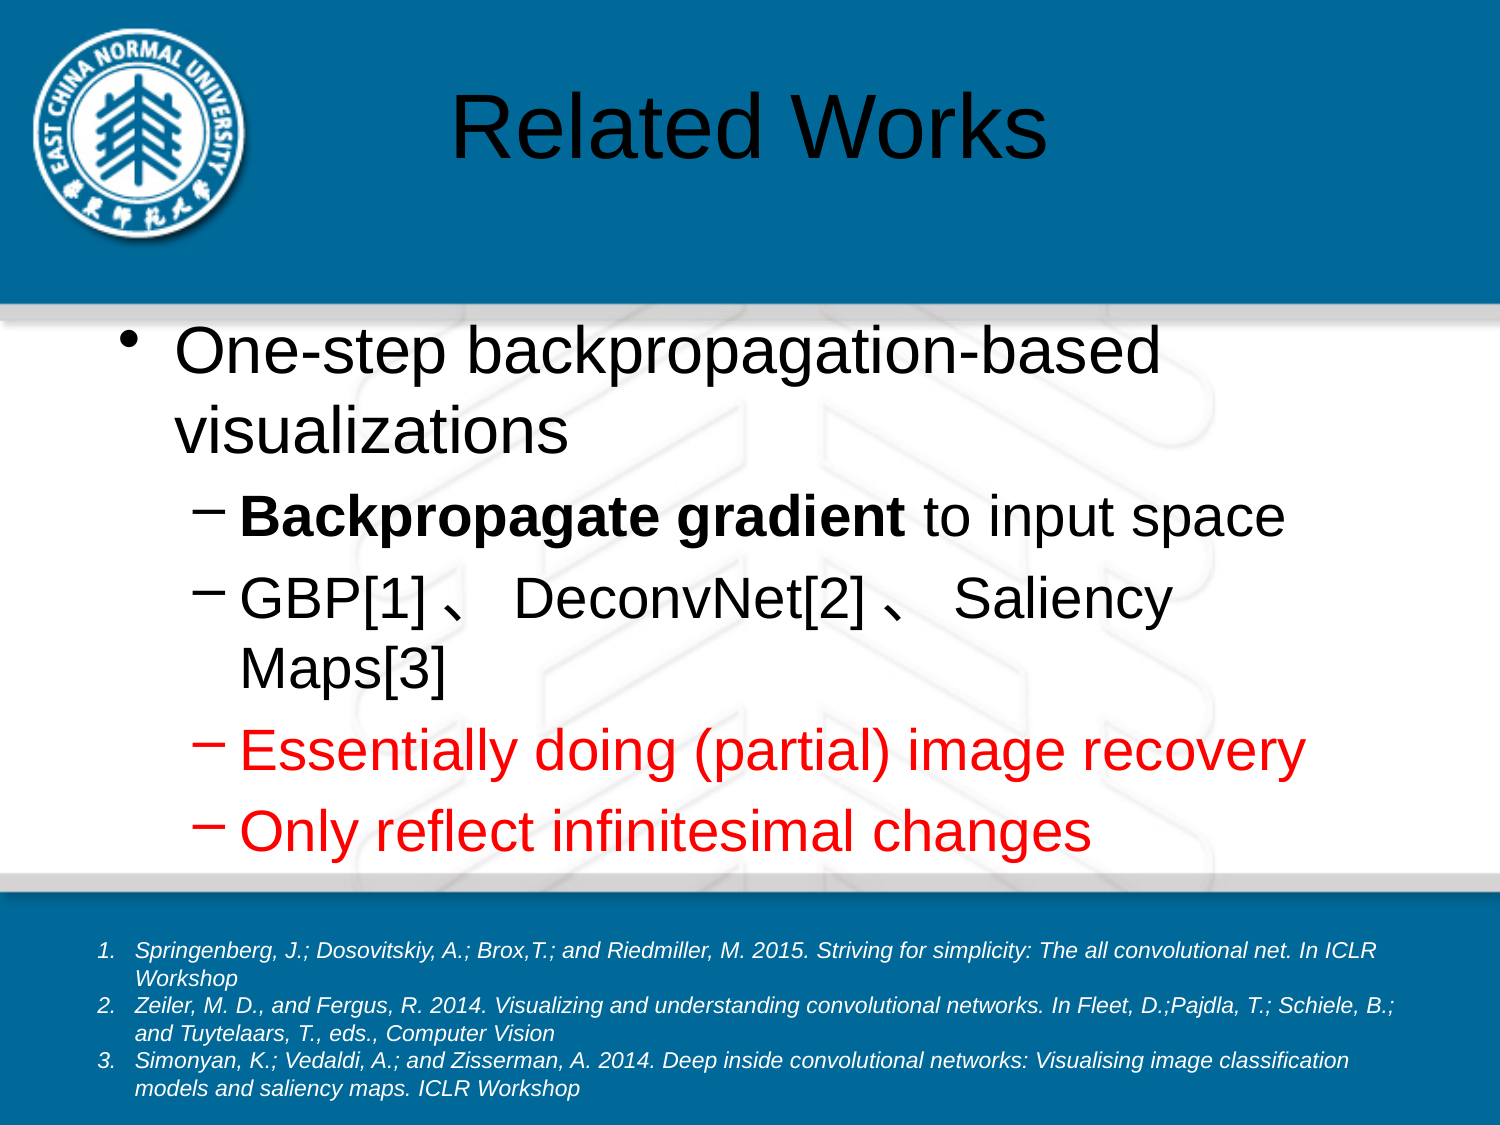

# Related Works
One-step backpropagation-based visualizations
Backpropagate gradient to input space
GBP[1]、DeconvNet[2]、Saliency Maps[3]
Essentially doing (partial) image recovery
Only reflect infinitesimal changes
Springenberg, J.; Dosovitskiy, A.; Brox,T.; and Riedmiller, M. 2015. Striving for simplicity: The all convolutional net. In ICLR Workshop
Zeiler, M. D., and Fergus, R. 2014. Visualizing and understanding convolutional networks. In Fleet, D.;Pajdla, T.; Schiele, B.; and Tuytelaars, T., eds., Computer Vision
Simonyan, K.; Vedaldi, A.; and Zisserman, A. 2014. Deep inside convolutional networks: Visualising image classification models and saliency maps. ICLR Workshop